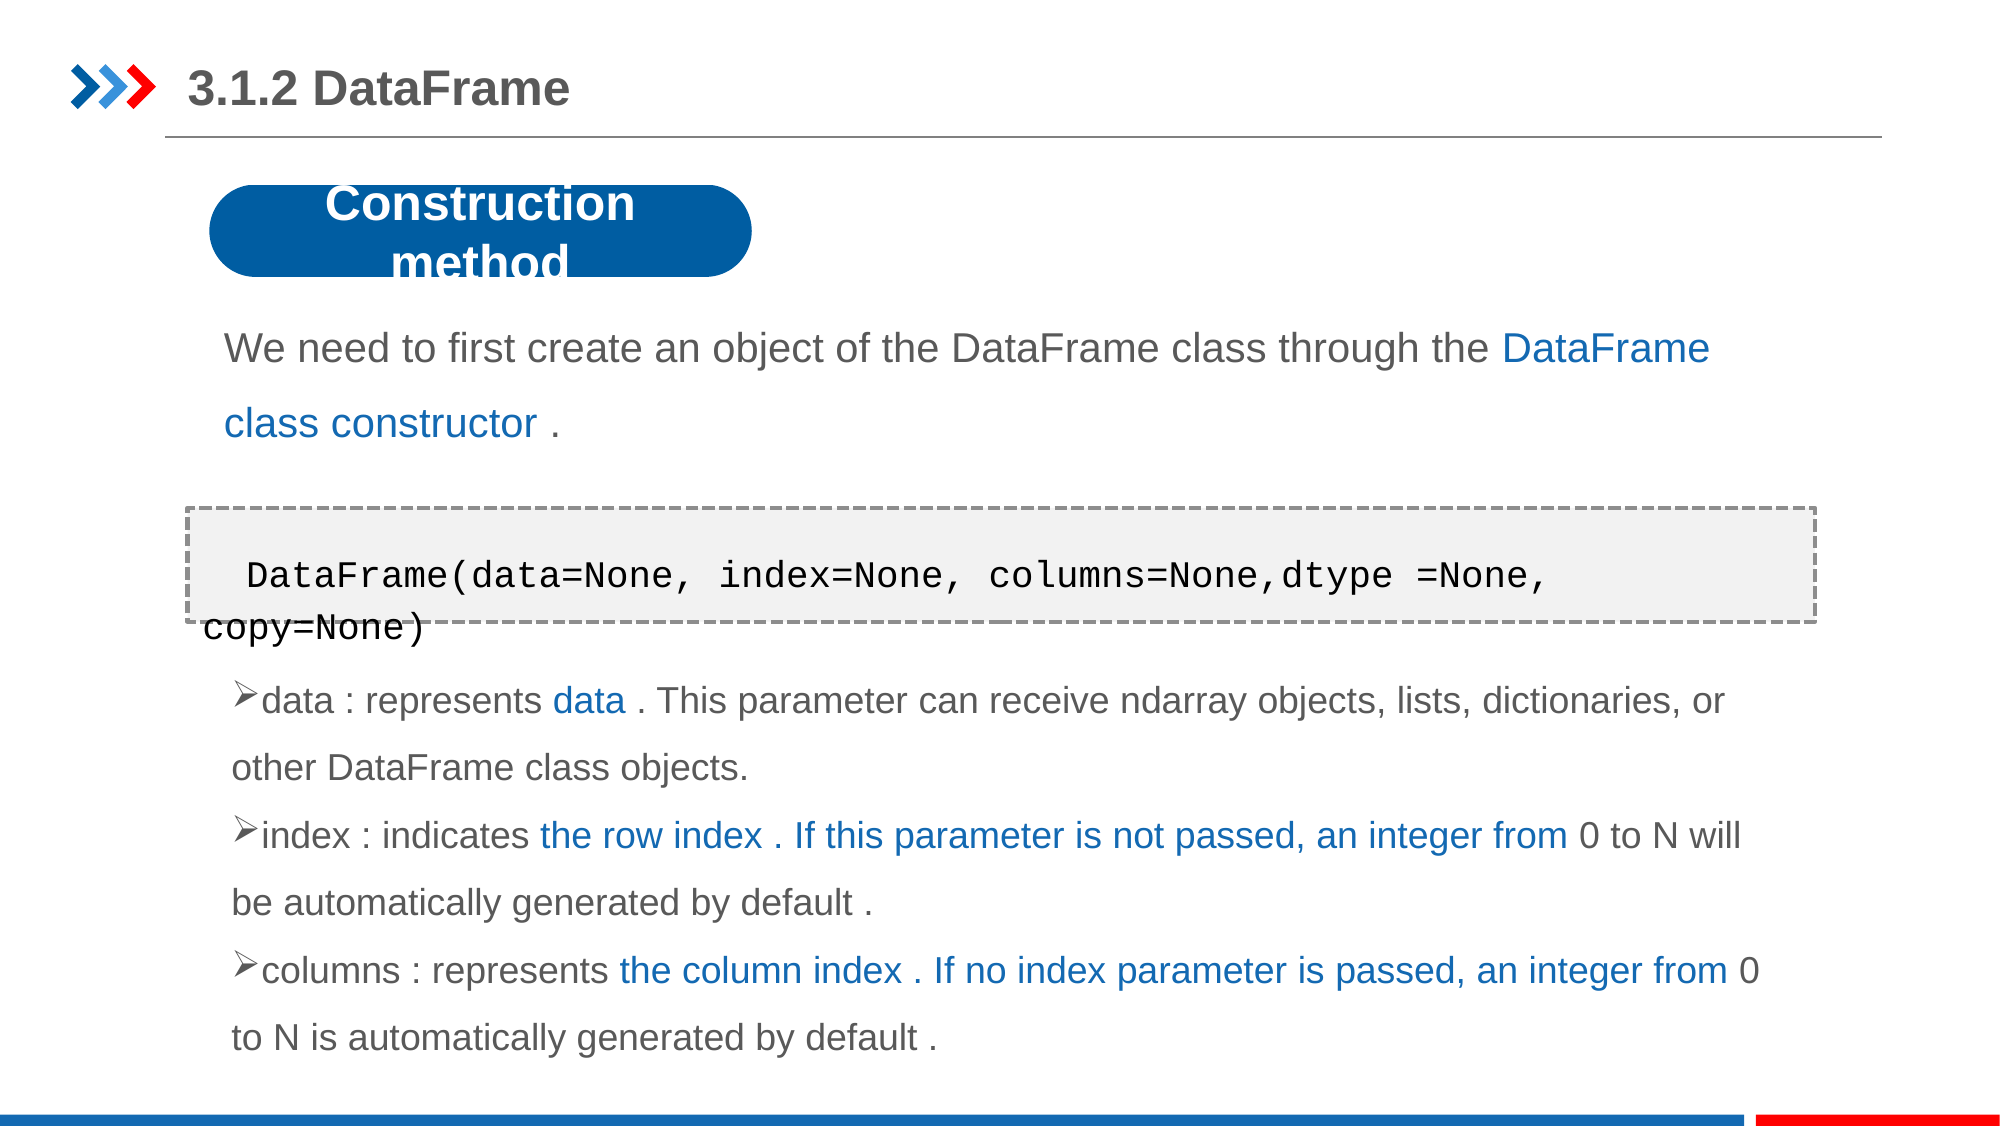

3.1.2 DataFrame
Construction method
We need to first create an object of the DataFrame class through the DataFrame class constructor .

DataFrame(data=None, index=None, columns=None,dtype =None, copy=None)
data : represents data . This parameter can receive ndarray objects, lists, dictionaries, or other DataFrame class objects.
index : indicates the row index . If this parameter is not passed, an integer from 0 to N will be automatically generated by default .
columns : represents the column index . If no index parameter is passed, an integer from 0 to N is automatically generated by default .